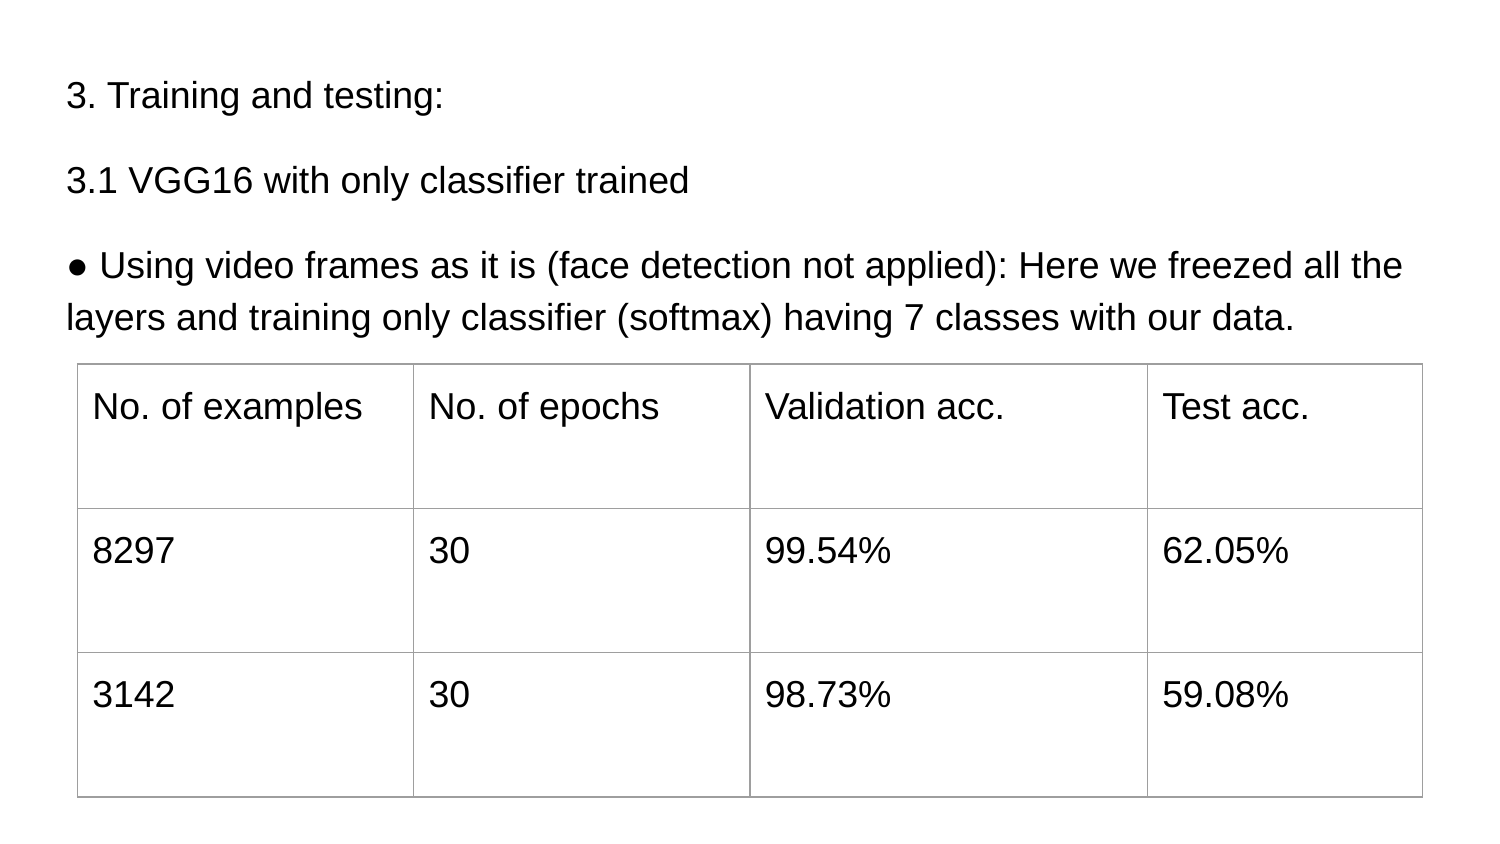

3. Training and testing:
3.1 VGG16 with only classifier trained
● Using video frames as it is (face detection not applied): Here we freezed all the layers and training only classifier (softmax) having 7 classes with our data.

| No. of examples | No. of epochs | Validation acc. | Test acc. |
| --- | --- | --- | --- |
| 8297 | 30 | 99.54% | 62.05% |
| 3142 | 30 | 98.73% | 59.08% |